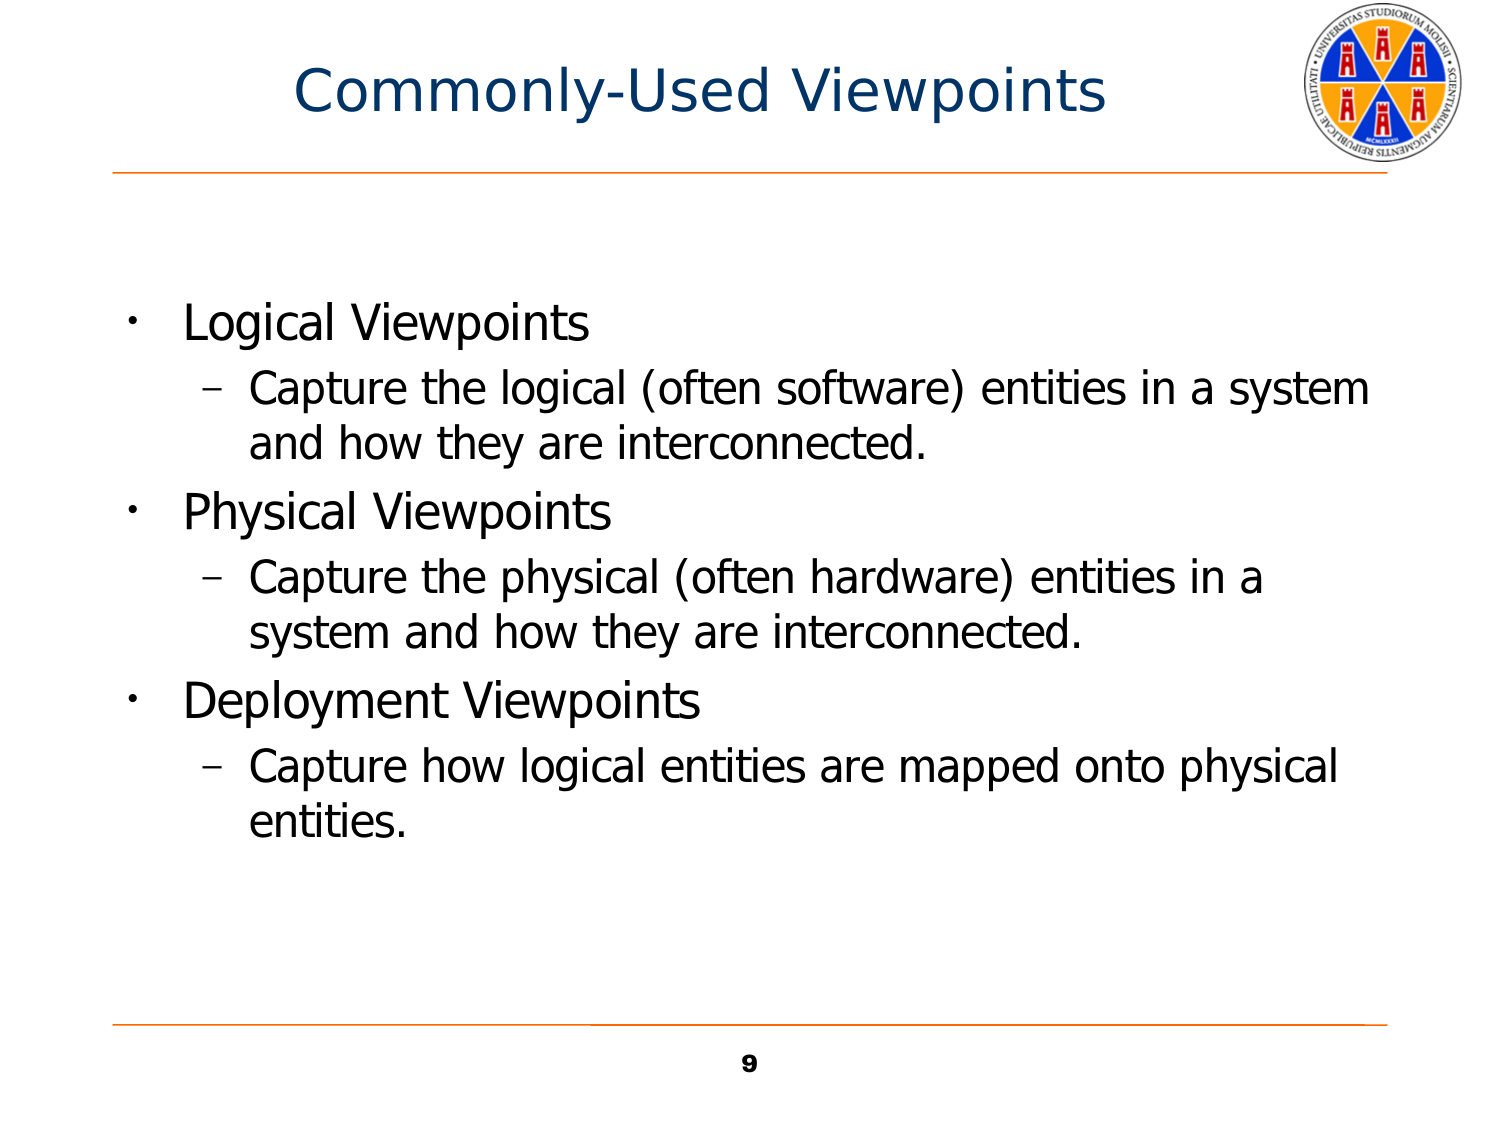

# Commonly-Used Viewpoints
Logical Viewpoints
Capture the logical (often software) entities in a system and how they are interconnected.
Physical Viewpoints
Capture the physical (often hardware) entities in a system and how they are interconnected.
Deployment Viewpoints
Capture how logical entities are mapped onto physical entities.
9